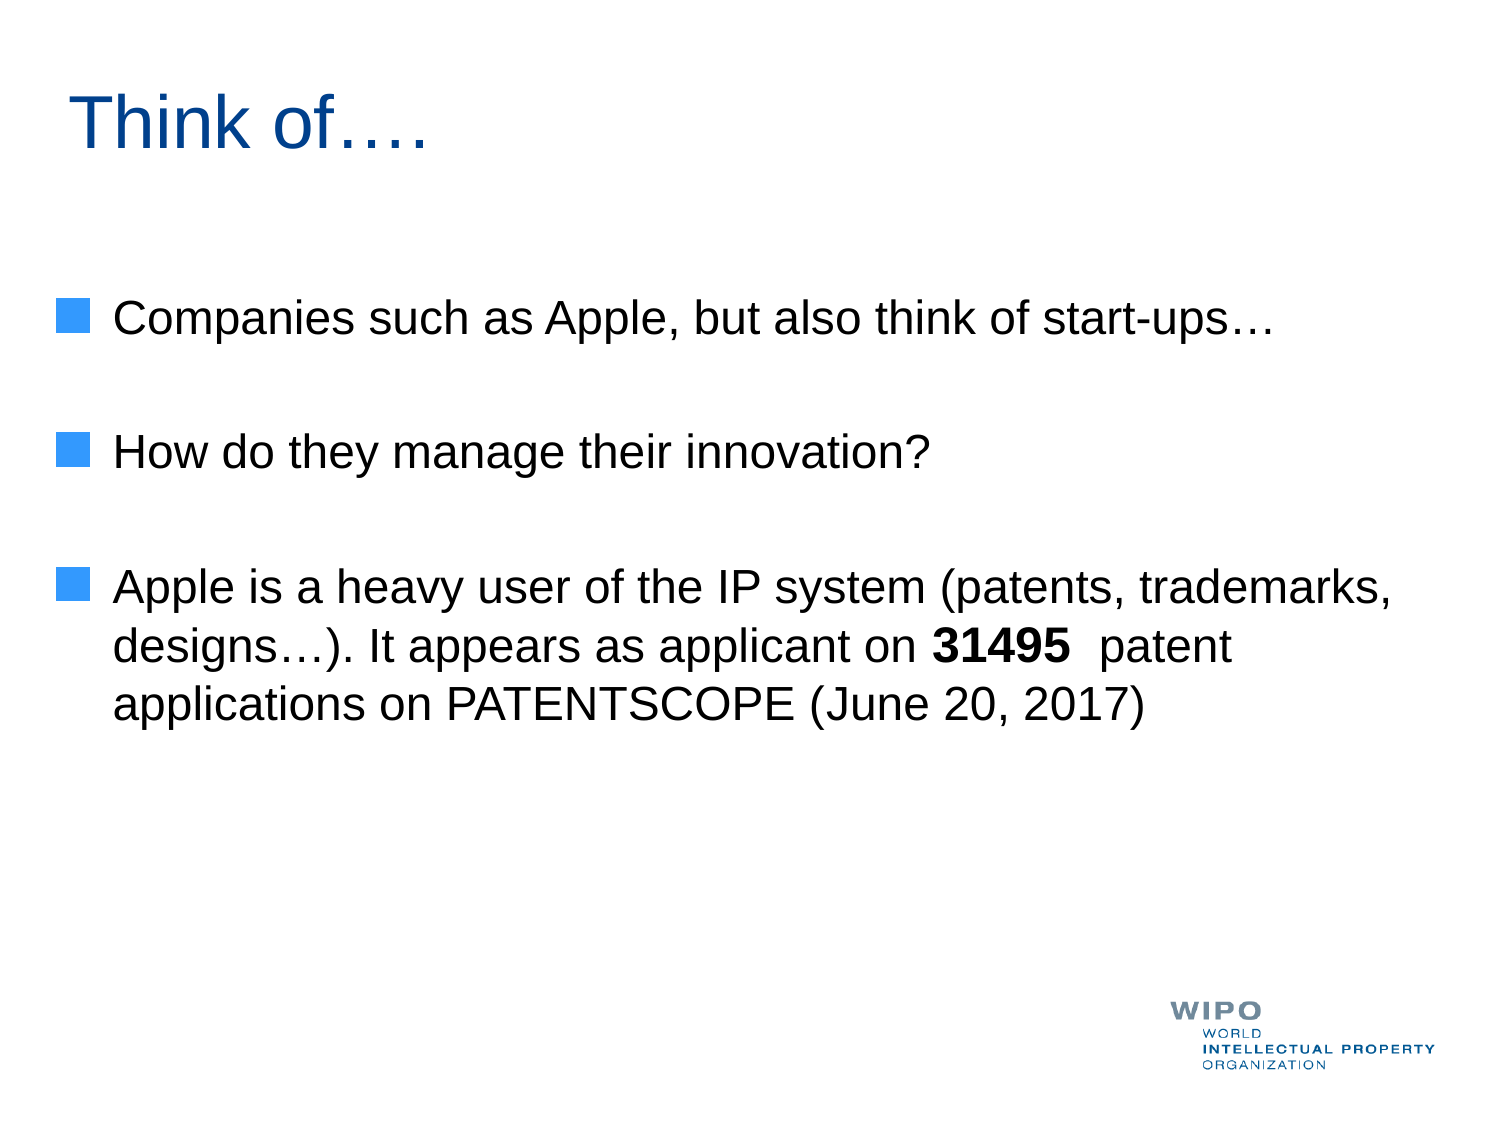

Think of….

Companies such as Apple, but also think of start-ups…

How do they manage their innovation?

Apple is a heavy user of the IP system (patents, trademarks, designs…). It appears as applicant on 31495  patent applications on PATENTSCOPE (June 20, 2017)